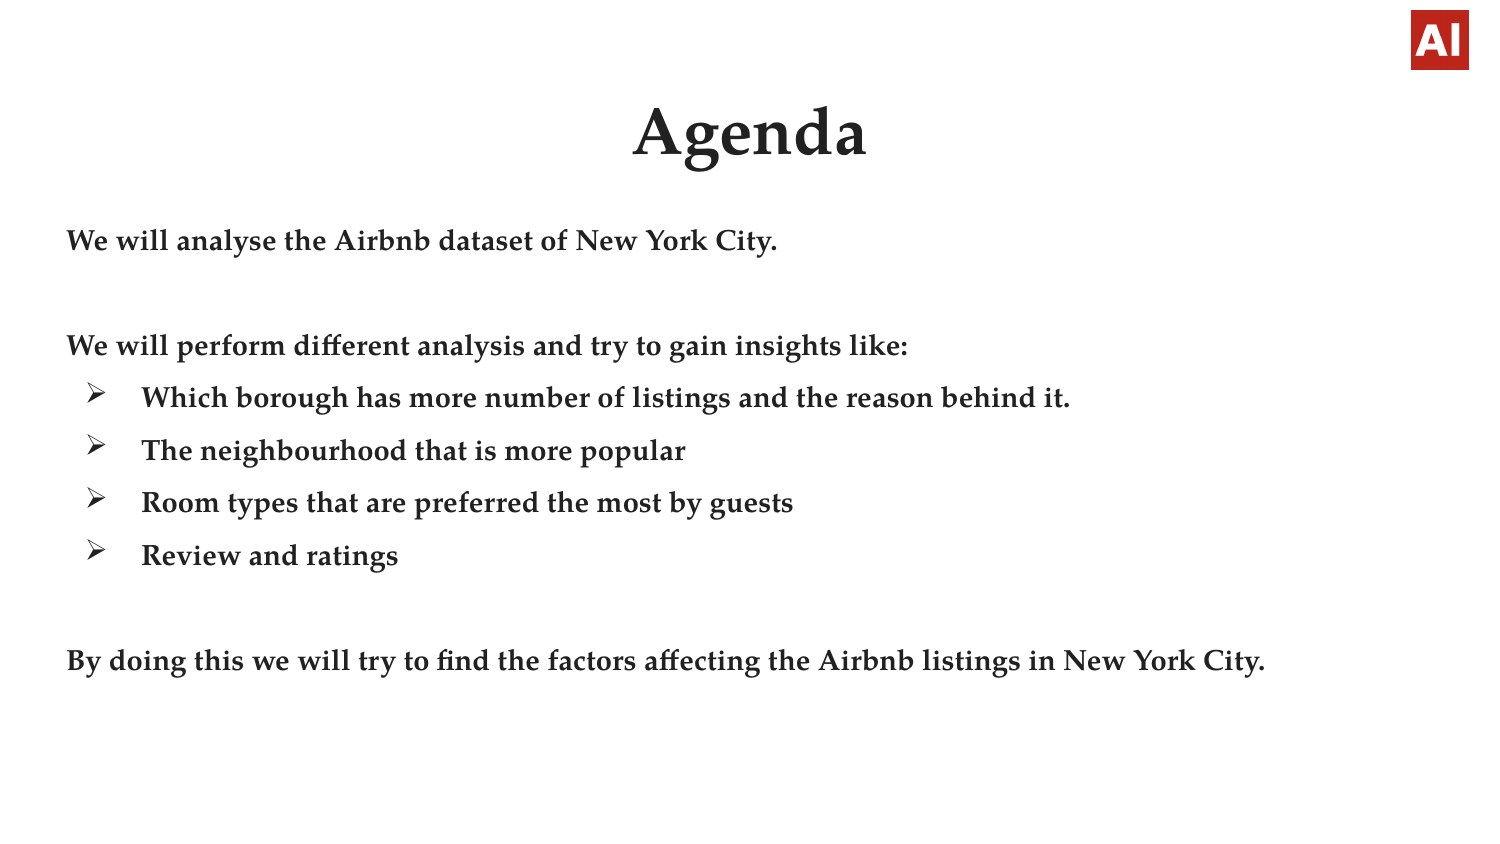

# Agenda
We will analyse the Airbnb dataset of New York City.

We will perform different analysis and try to gain insights like:
Which borough has more number of listings and the reason behind it.
The neighbourhood that is more popular
Room types that are preferred the most by guests
Review and ratings

By doing this we will try to find the factors affecting the Airbnb listings in New York City.